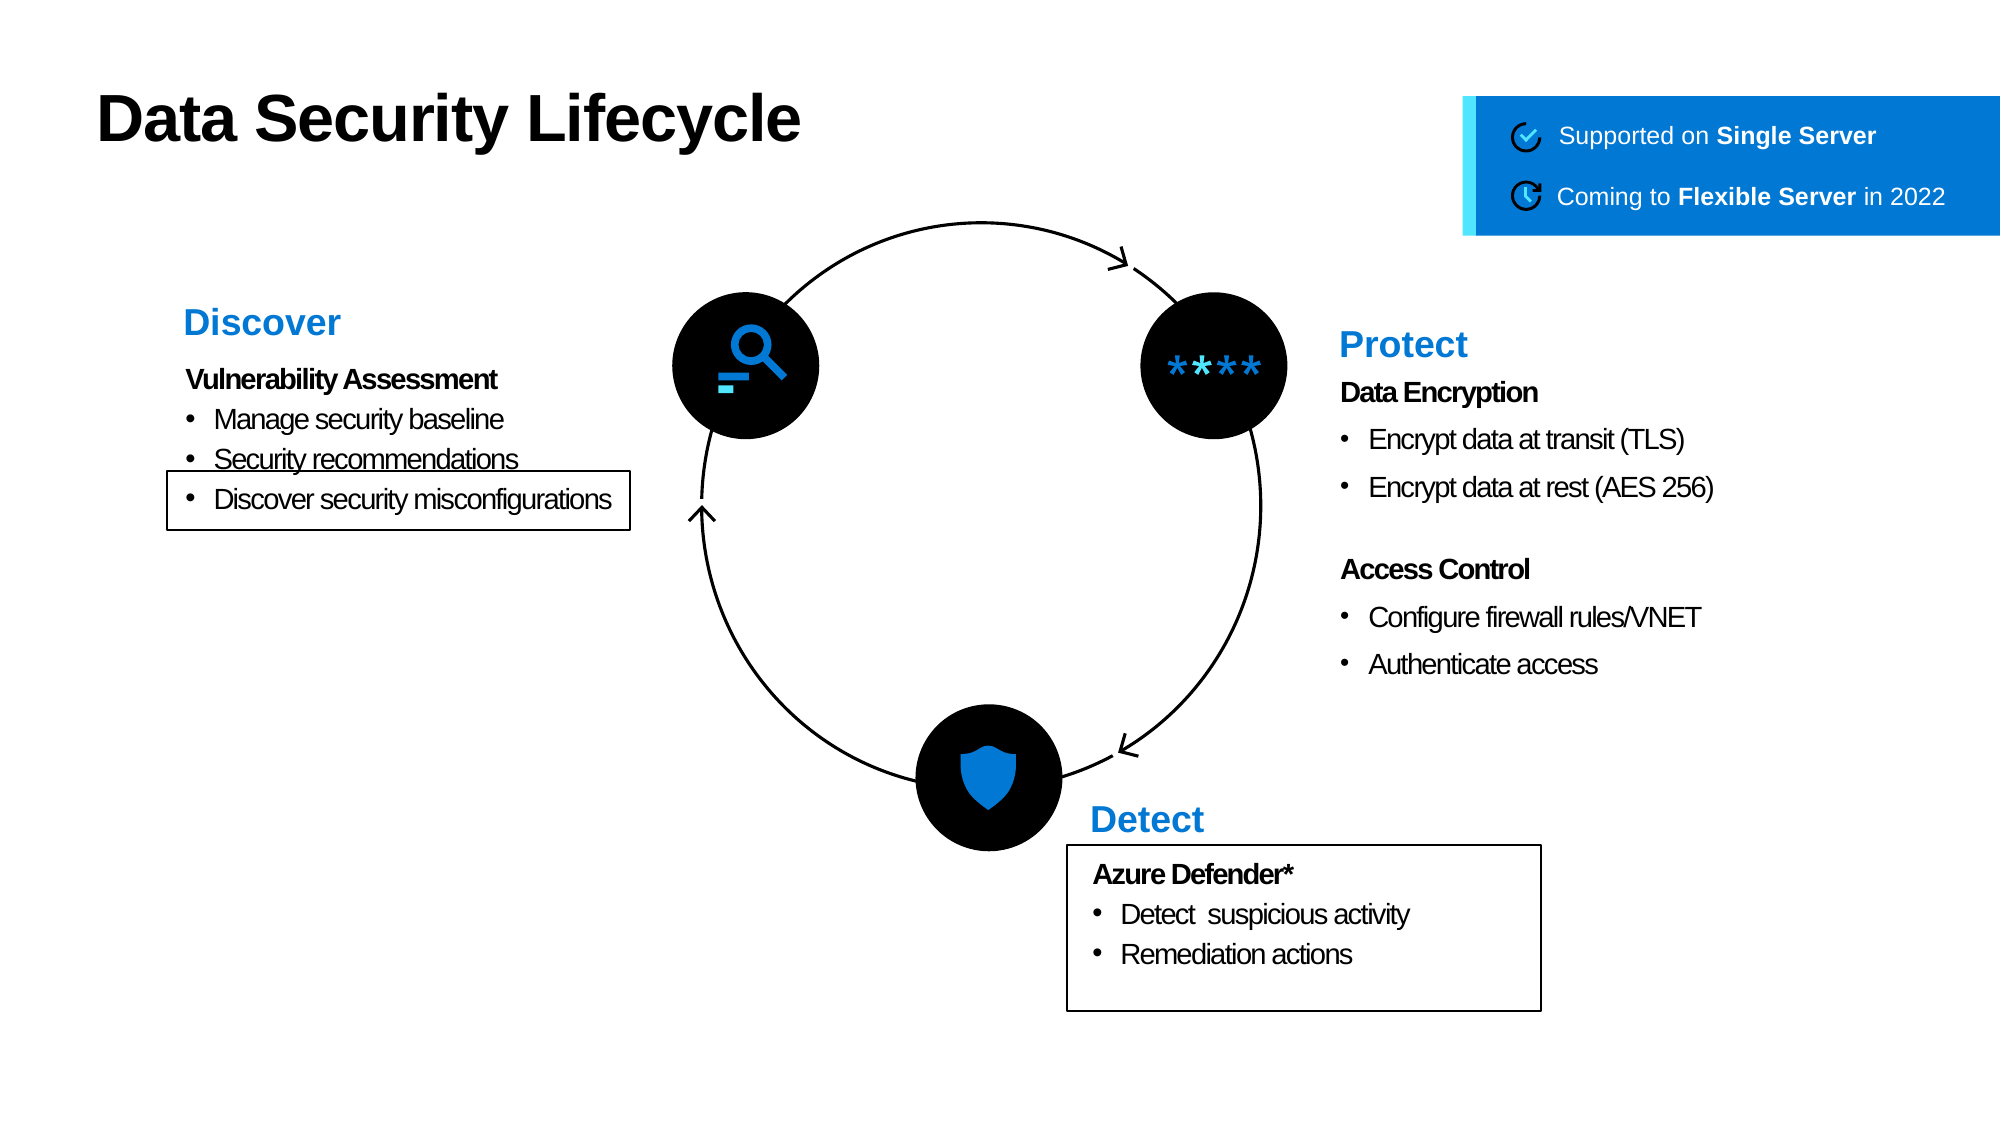

# Data Security Lifecycle

Supported on Single Server

Coming to Flexible Server in 2022

Discover

Protect

Vulnerability Assessment
Manage security baseline
Security recommendations
Discover security misconfigurations

Data Encryption
Encrypt data at transit (TLS)
Encrypt data at rest (AES 256)
Access Control
Configure firewall rules/VNET
Authenticate access

Detect
Azure Defender*
Detect  suspicious activity
Remediation actions